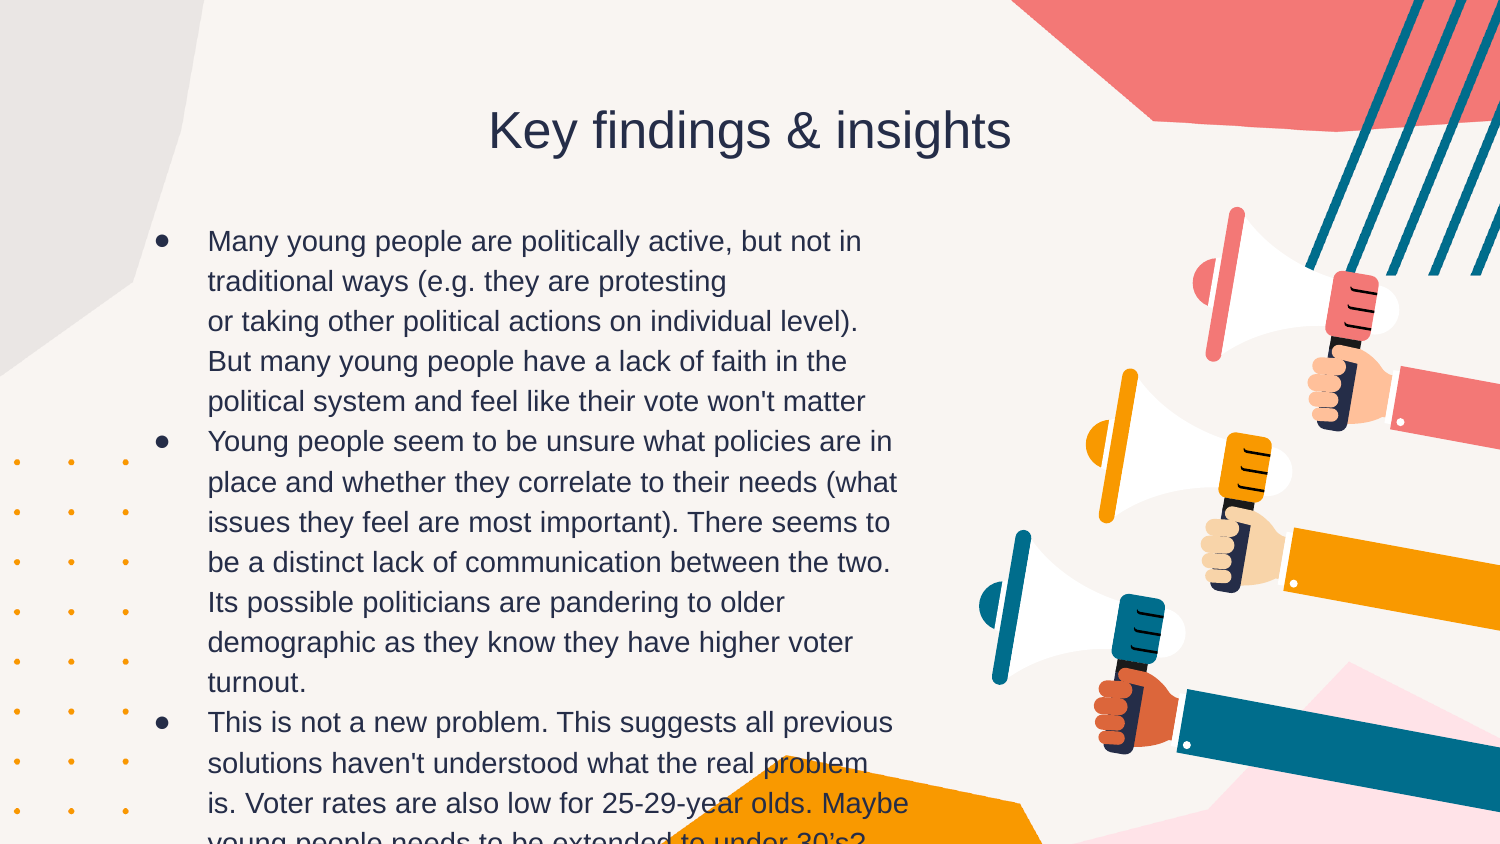

# Key findings & insights
Many young people are politically active, but not in traditional ways (e.g. they are protesting or taking other political actions on individual level). But many young people have a lack of faith in the political system and feel like their vote won't matter​
Young people seem to be unsure what policies are in place and whether they correlate to their needs (what issues they feel are most important). There seems to be a distinct lack of communication between the two. Its possible politicians are pandering to older demographic as they know they have higher voter turnout​.
This is not a new problem. This suggests all previous solutions haven't understood what the real problem is. Voter rates are also low for 25-29-year olds. Maybe young people needs to be extended to under 30’s?